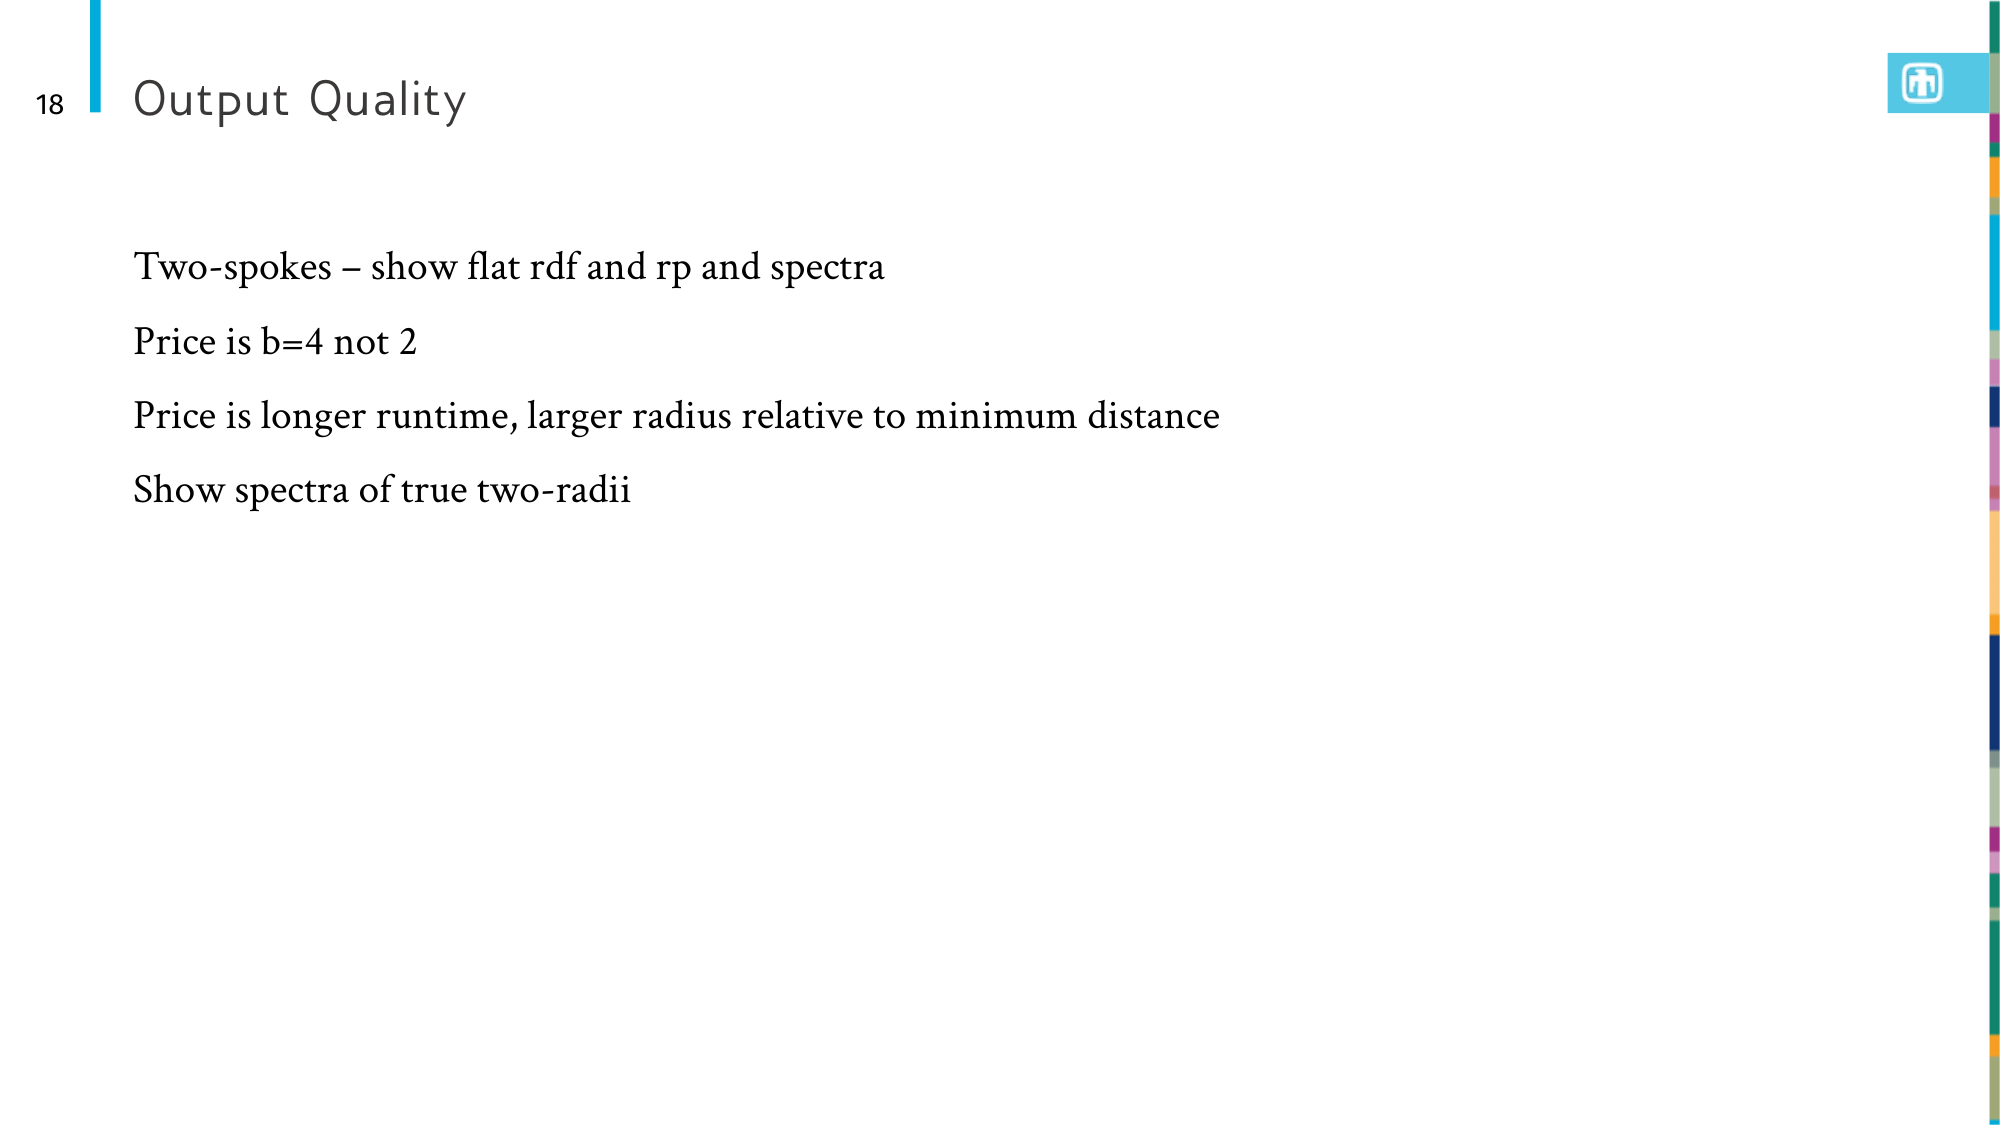

# Output Quality
18
Two-spokes – show flat rdf and rp and spectra
Price is b=4 not 2
Price is longer runtime, larger radius relative to minimum distance
Show spectra of true two-radii